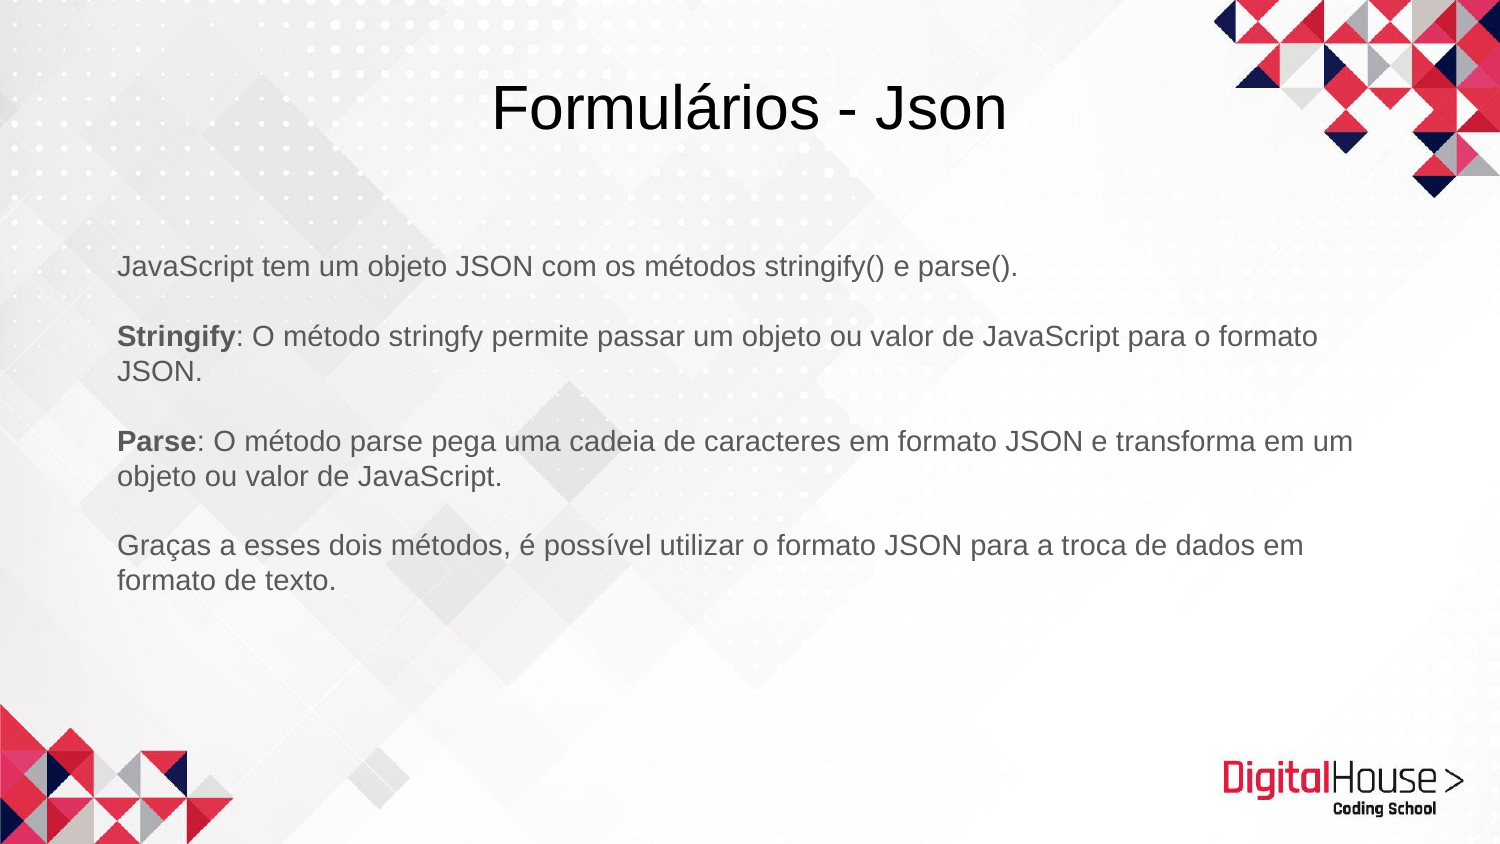

Formulários - Json

JavaScript tem um objeto JSON com os métodos stringify() e parse().

Stringify: O método stringfy permite passar um objeto ou valor de JavaScript para o formato JSON.

Parse: O método parse pega uma cadeia de caracteres em formato JSON e transforma em um objeto ou valor de JavaScript.

Graças a esses dois métodos, é possível utilizar o formato JSON para a troca de dados em formato de texto.